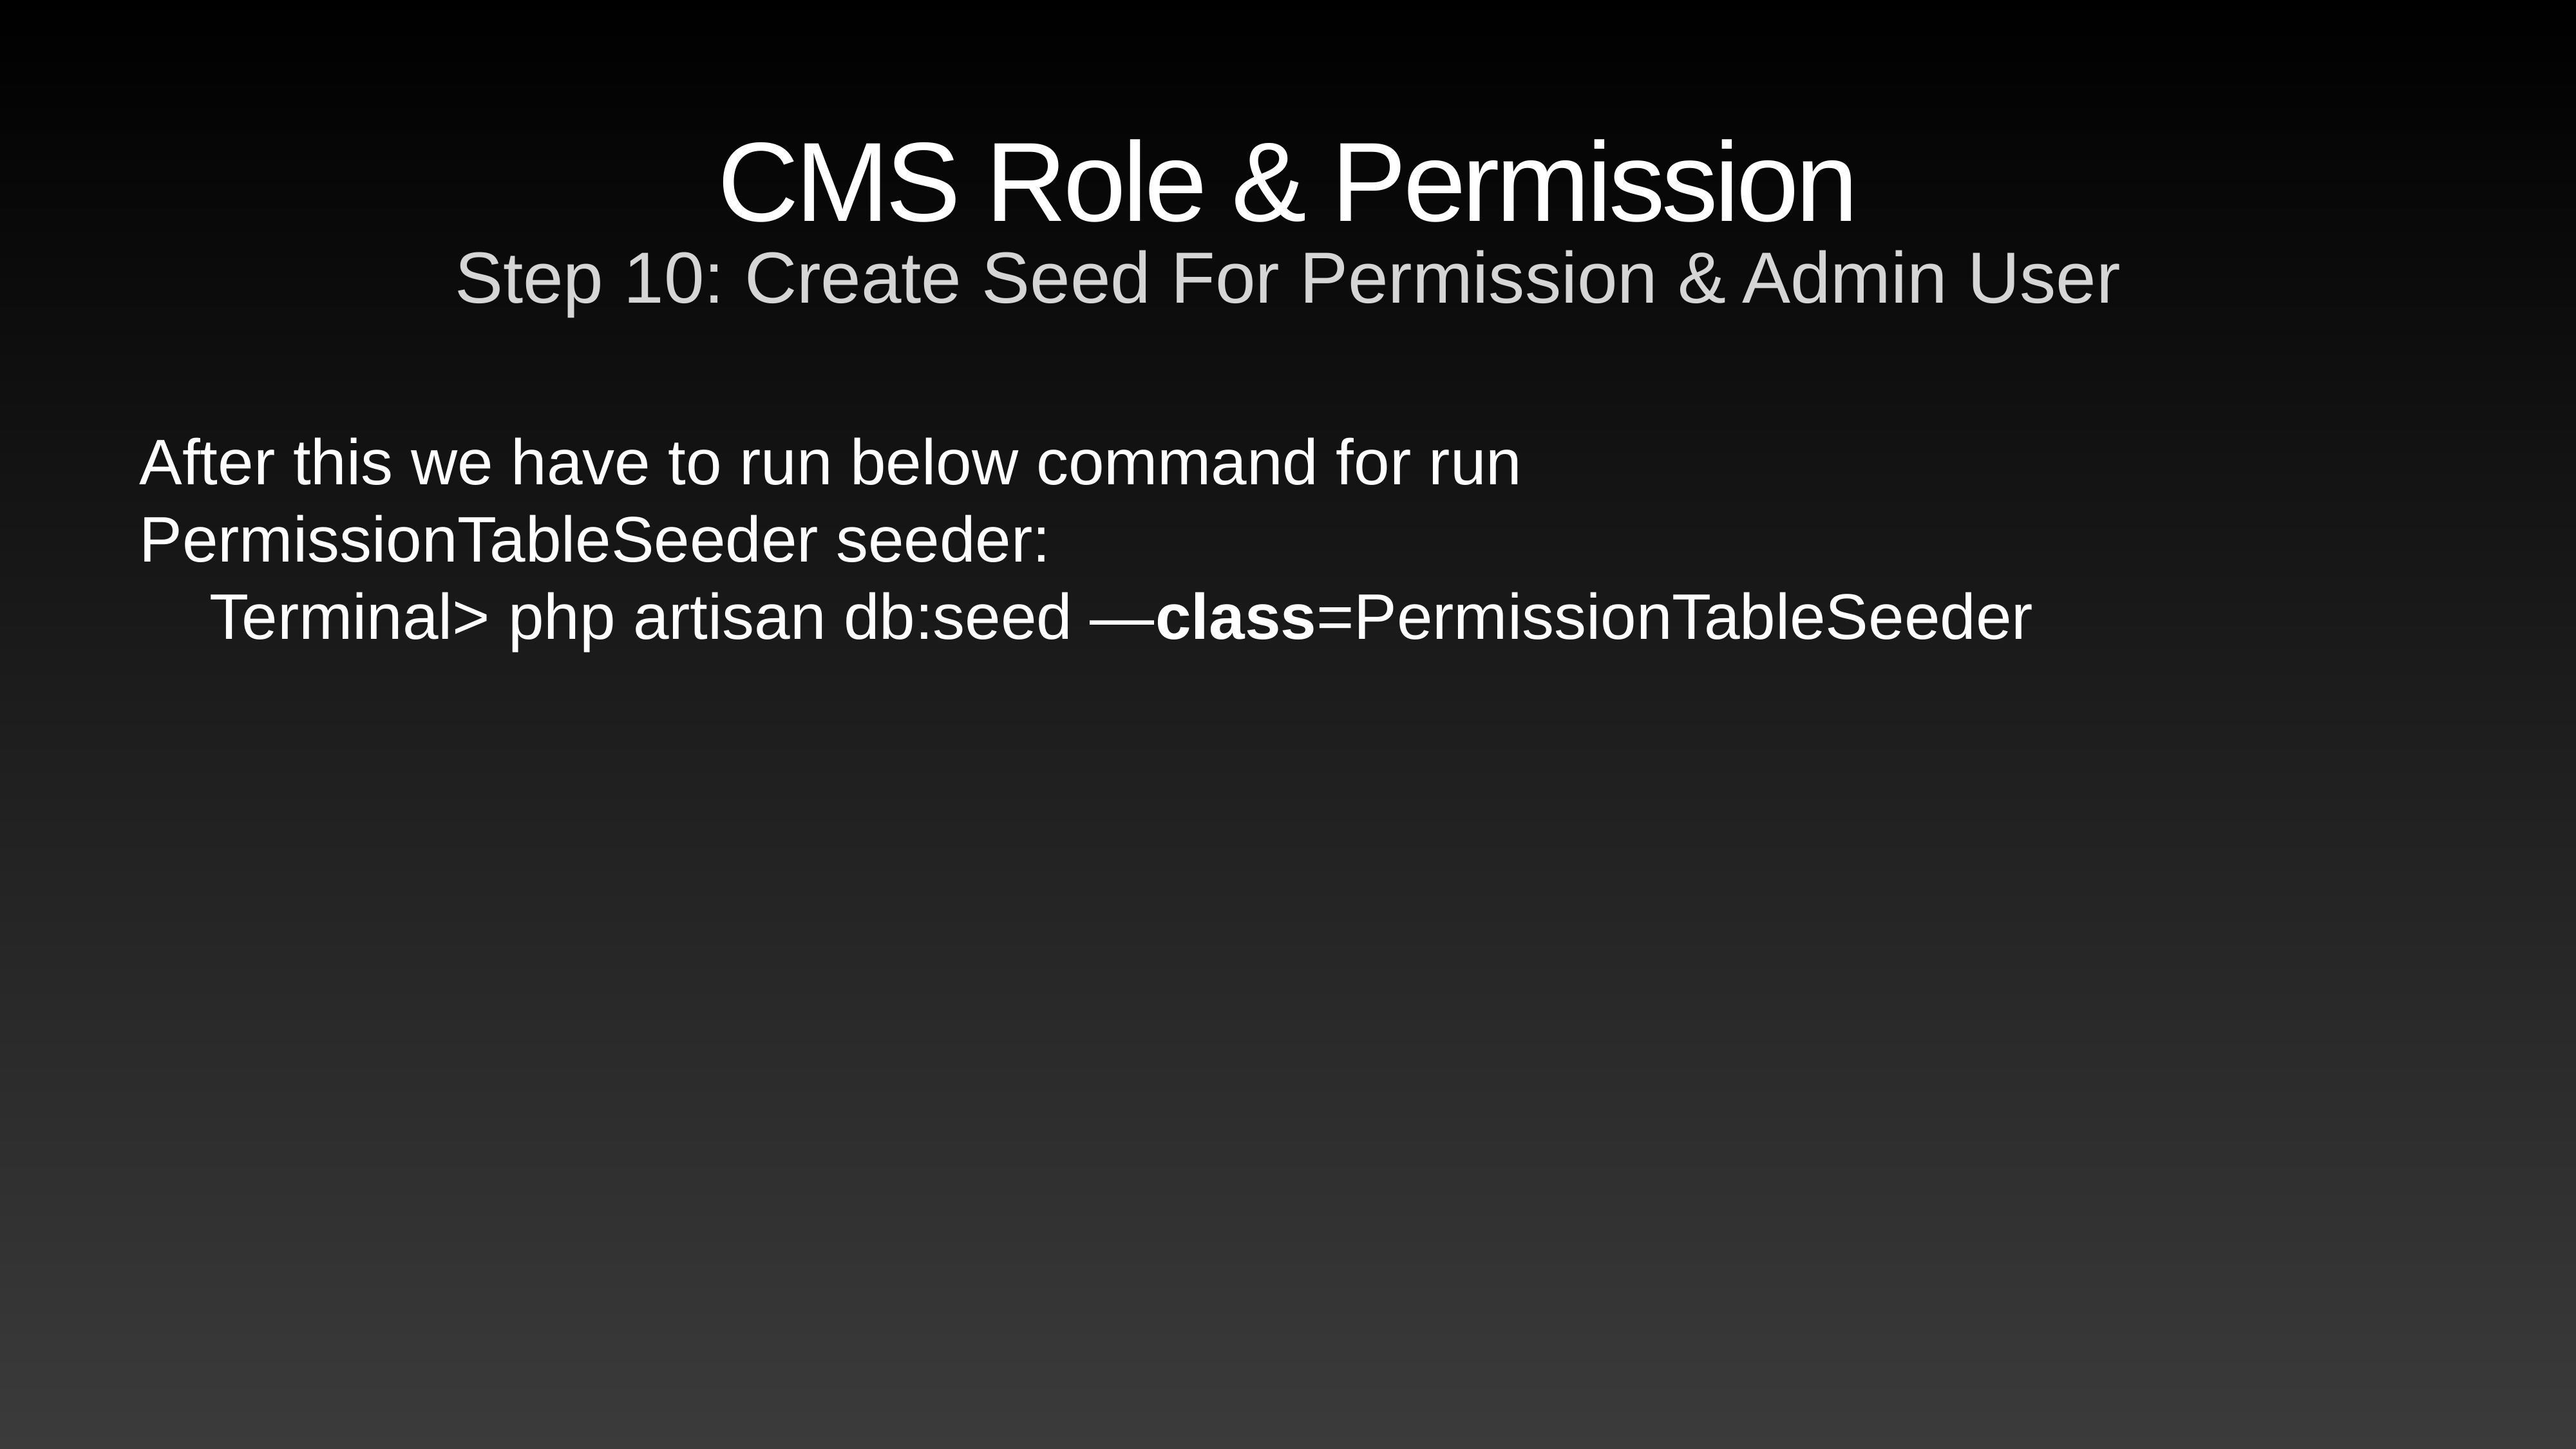

# CMS Role & Permission
Step 10: Create Seed For Permission & Admin User
After this we have to run below command for run PermissionTableSeeder seeder:
    Terminal> php artisan db:seed —class=PermissionTableSeeder